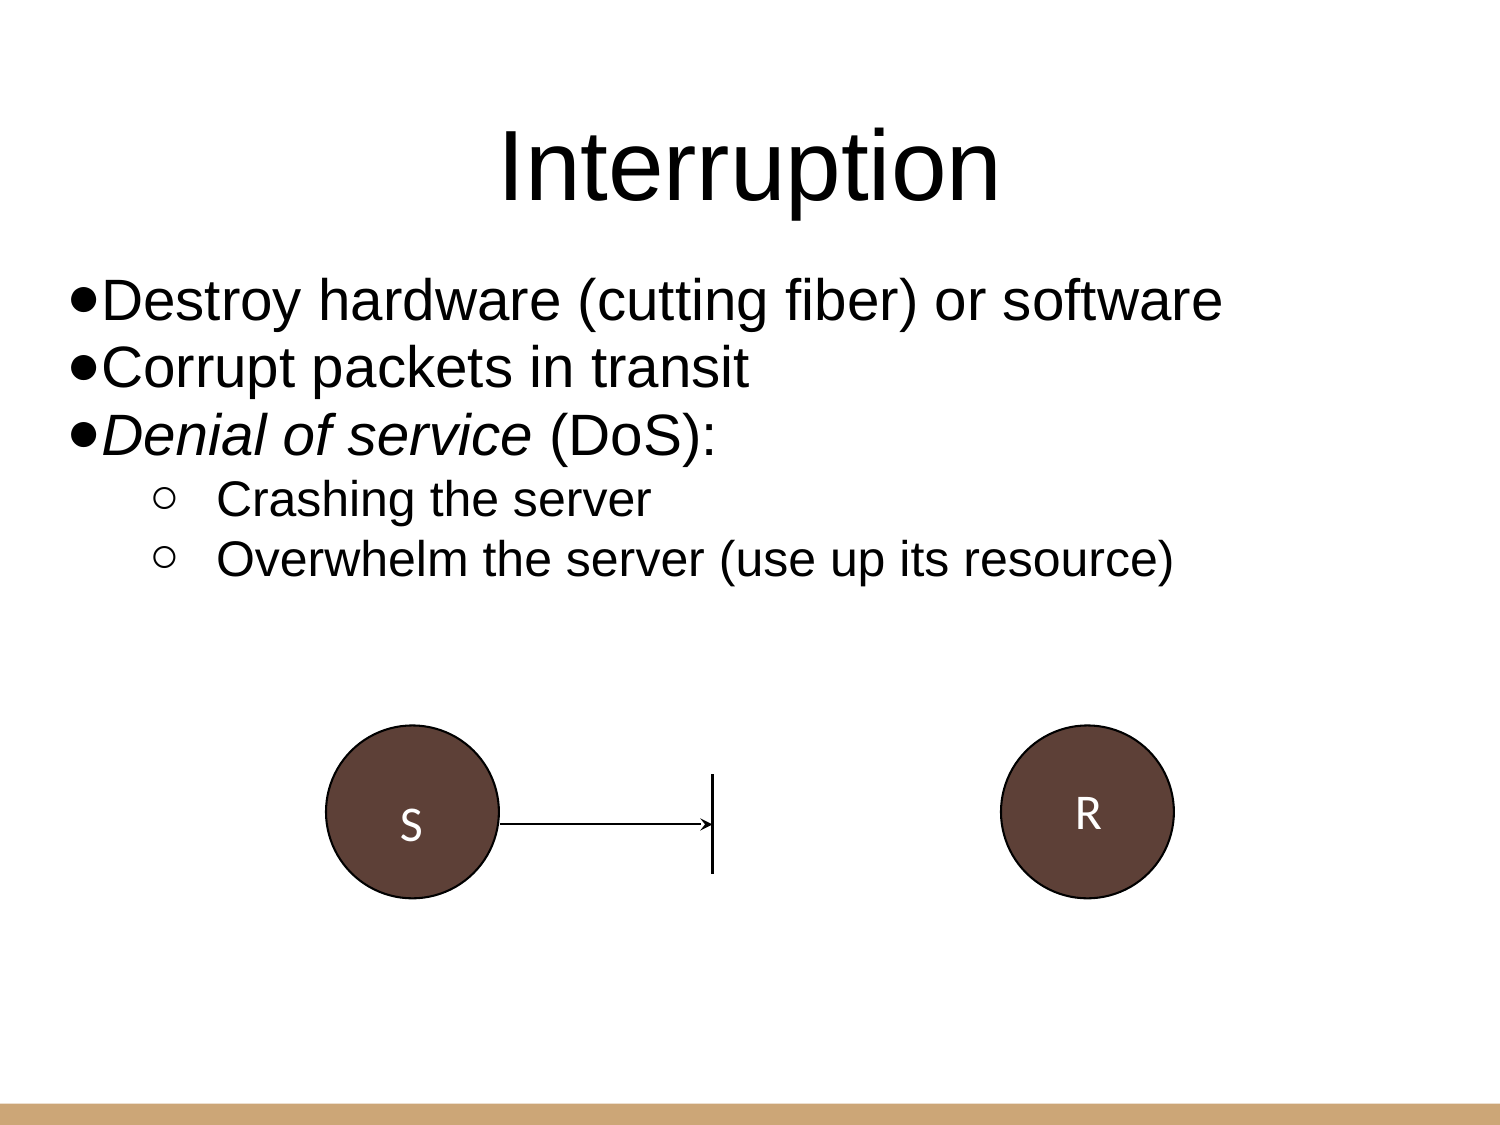

# Interruption
Destroy hardware (cutting fiber) or software
Corrupt packets in transit
Denial of service (DoS):
Crashing the server
Overwhelm the server (use up its resource)

R
S